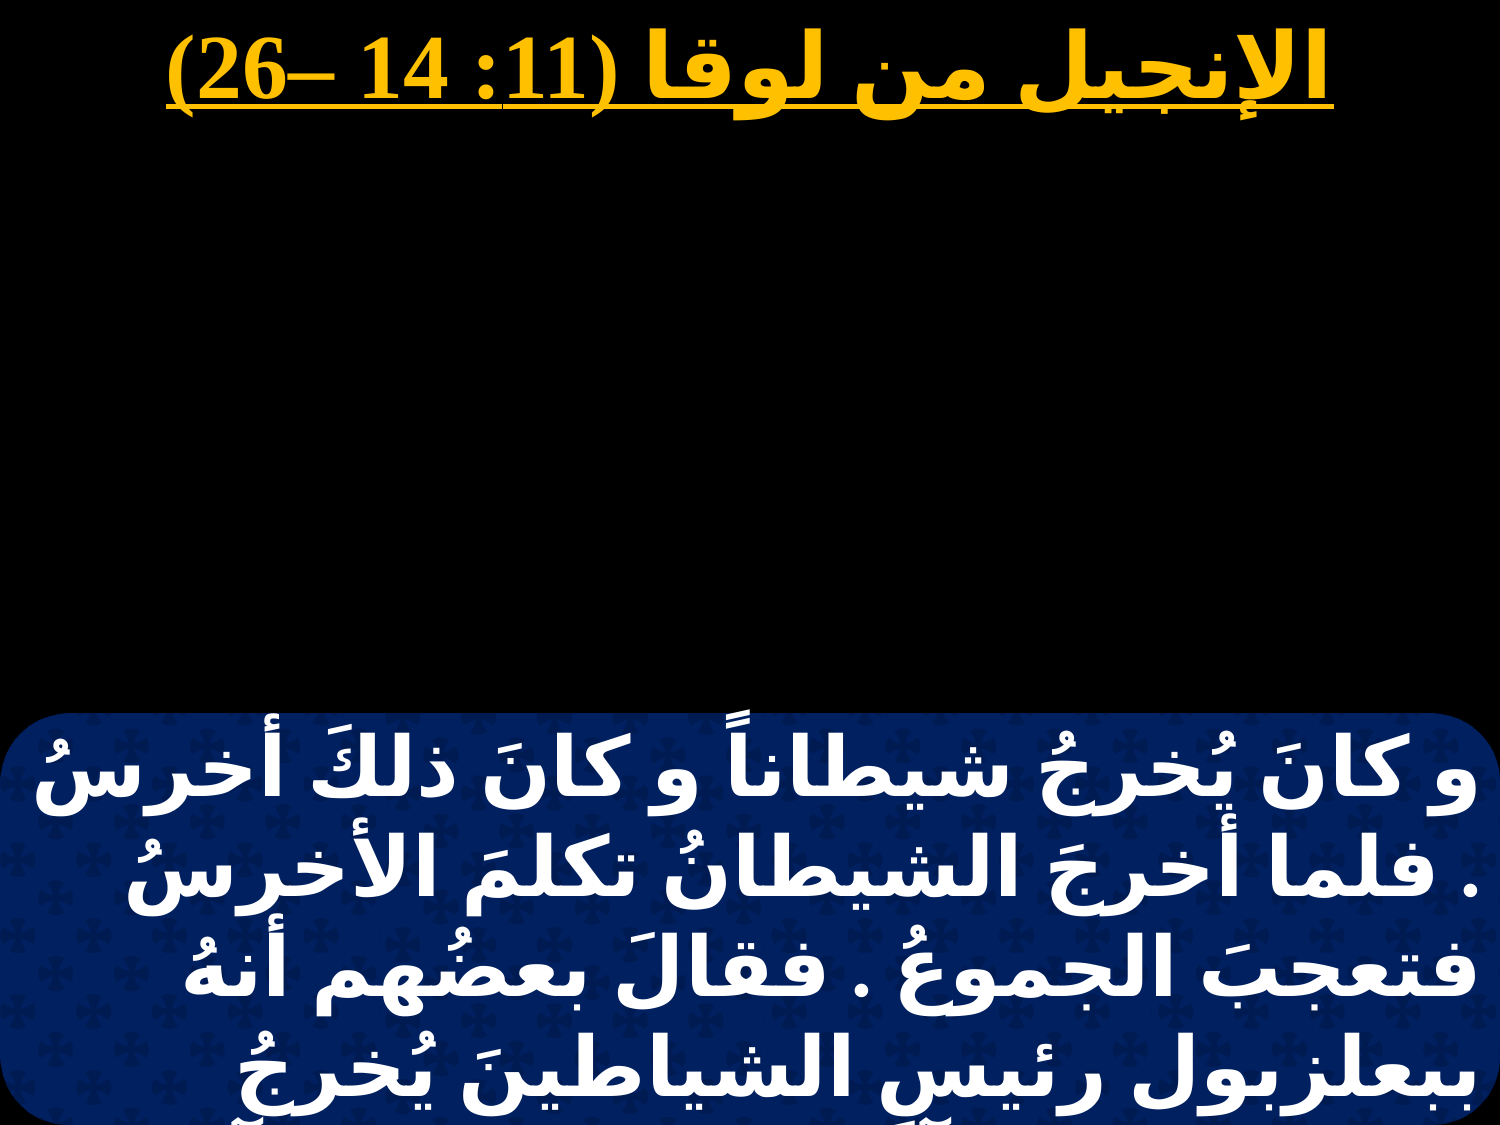

الإنجيل من لوقا (11: 14 –26)
و كانَ يُخرجُ شيطاناً و كانَ ذلكَ أخرسُ . فلما أخرجَ الشيطانُ تكلمَ الأخرسُ فتعجبَ الجموعُ . فقالَ بعضُهم أنهُ ببعلزبول رئيسِ الشياطينَ يُخرجُ الشياطينَ . و آخرونَ طلبوا مِنهُ آية مِن السماءِ لكي يُجَربوه .